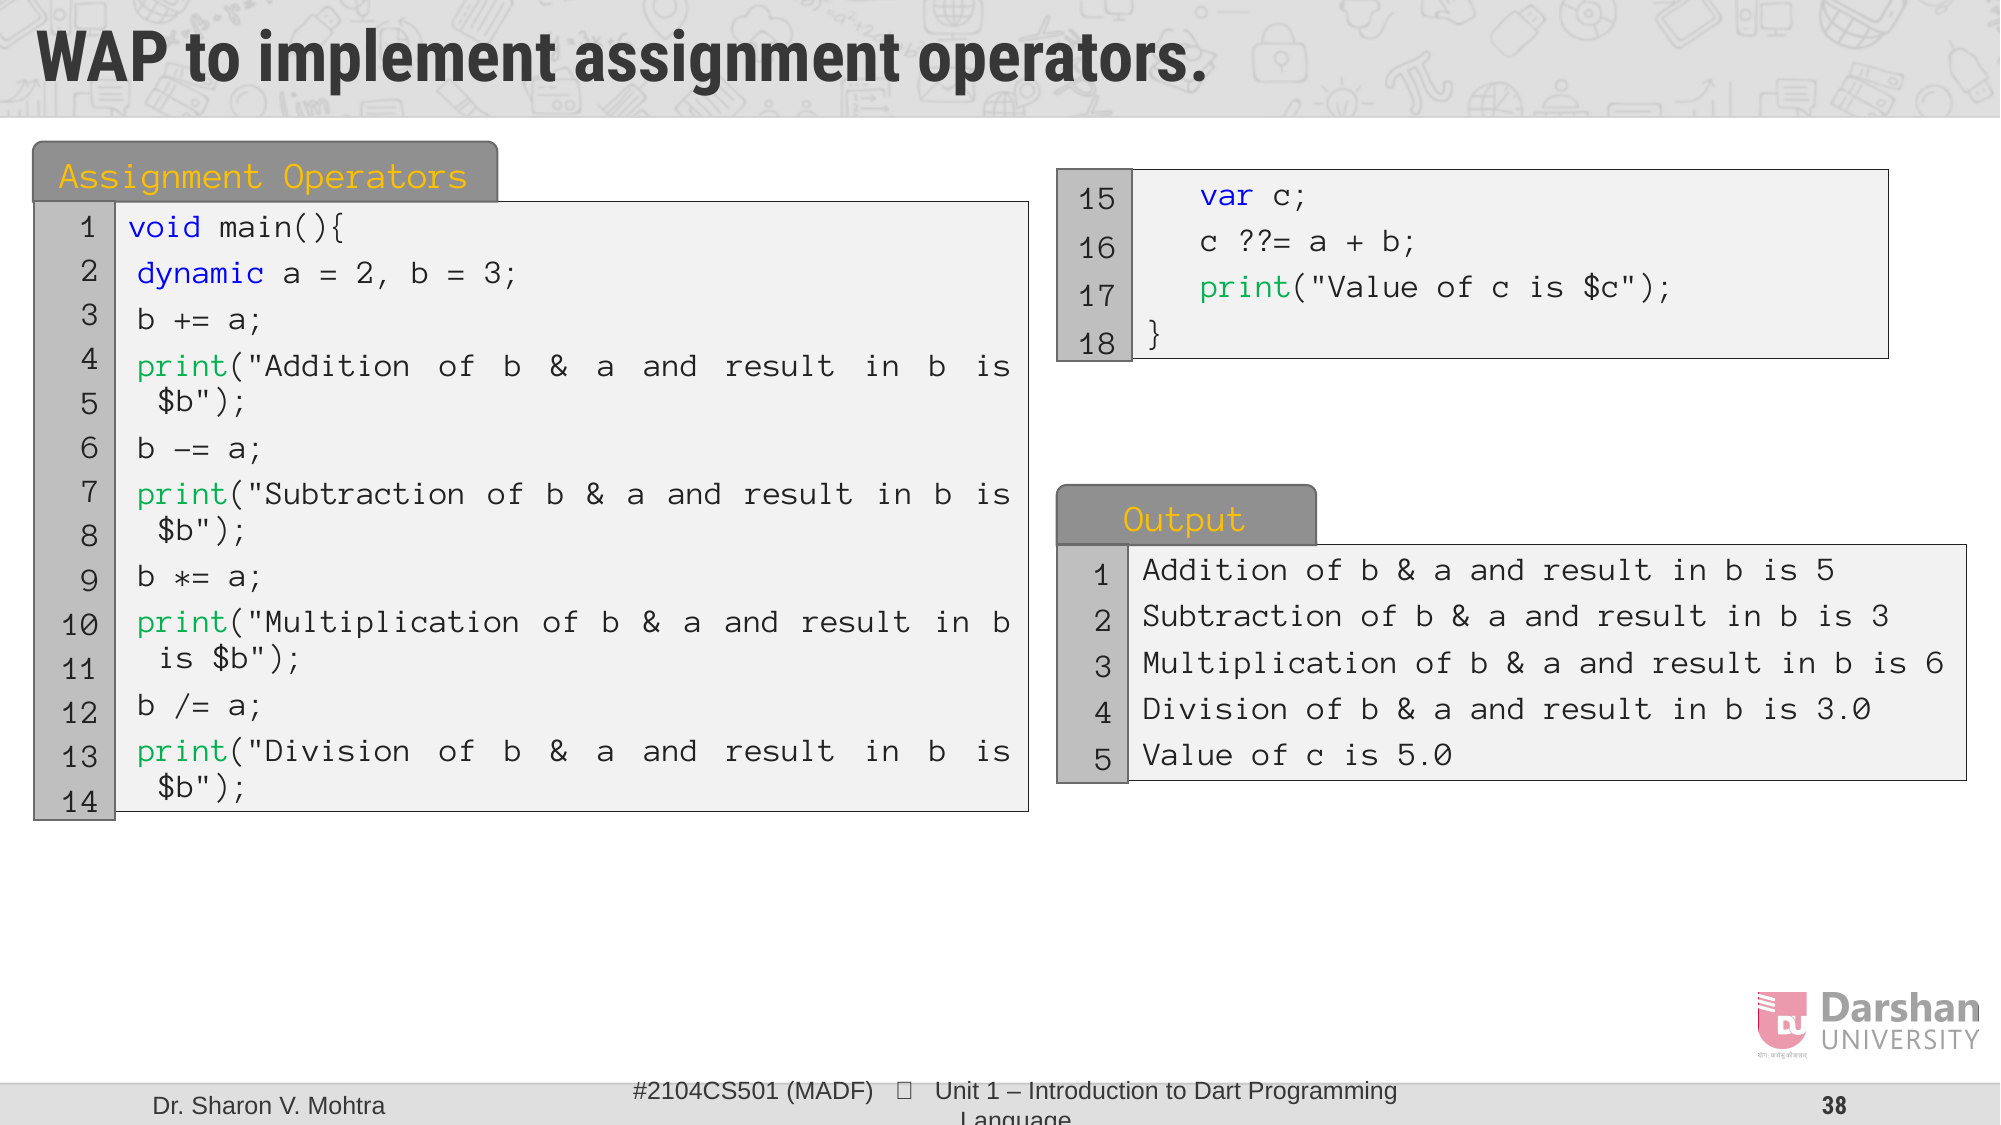

# WAP to implement assignment operators.

Assignment Operators
   var c;
   c ??= a + b;
   print("Value of c is $c");
}
15
16
17
18
1
2
3
4
5
6
7
8
9
10
11
12
13
14
void main(){
dynamic a = 2, b = 3;
b += a;
print("Addition of b & a and result in b is $b");
b -= a;
print("Subtraction of b & a and result in b is $b");
b *= a;
print("Multiplication of b & a and result in b is $b");
b /= a;
print("Division of b & a and result in b is $b");
Output
1
2
3
4
5
Addition of b & a and result in b is 5
Subtraction of b & a and result in b is 3
Multiplication of b & a and result in b is 6
Division of b & a and result in b is 3.0
Value of c is 5.0